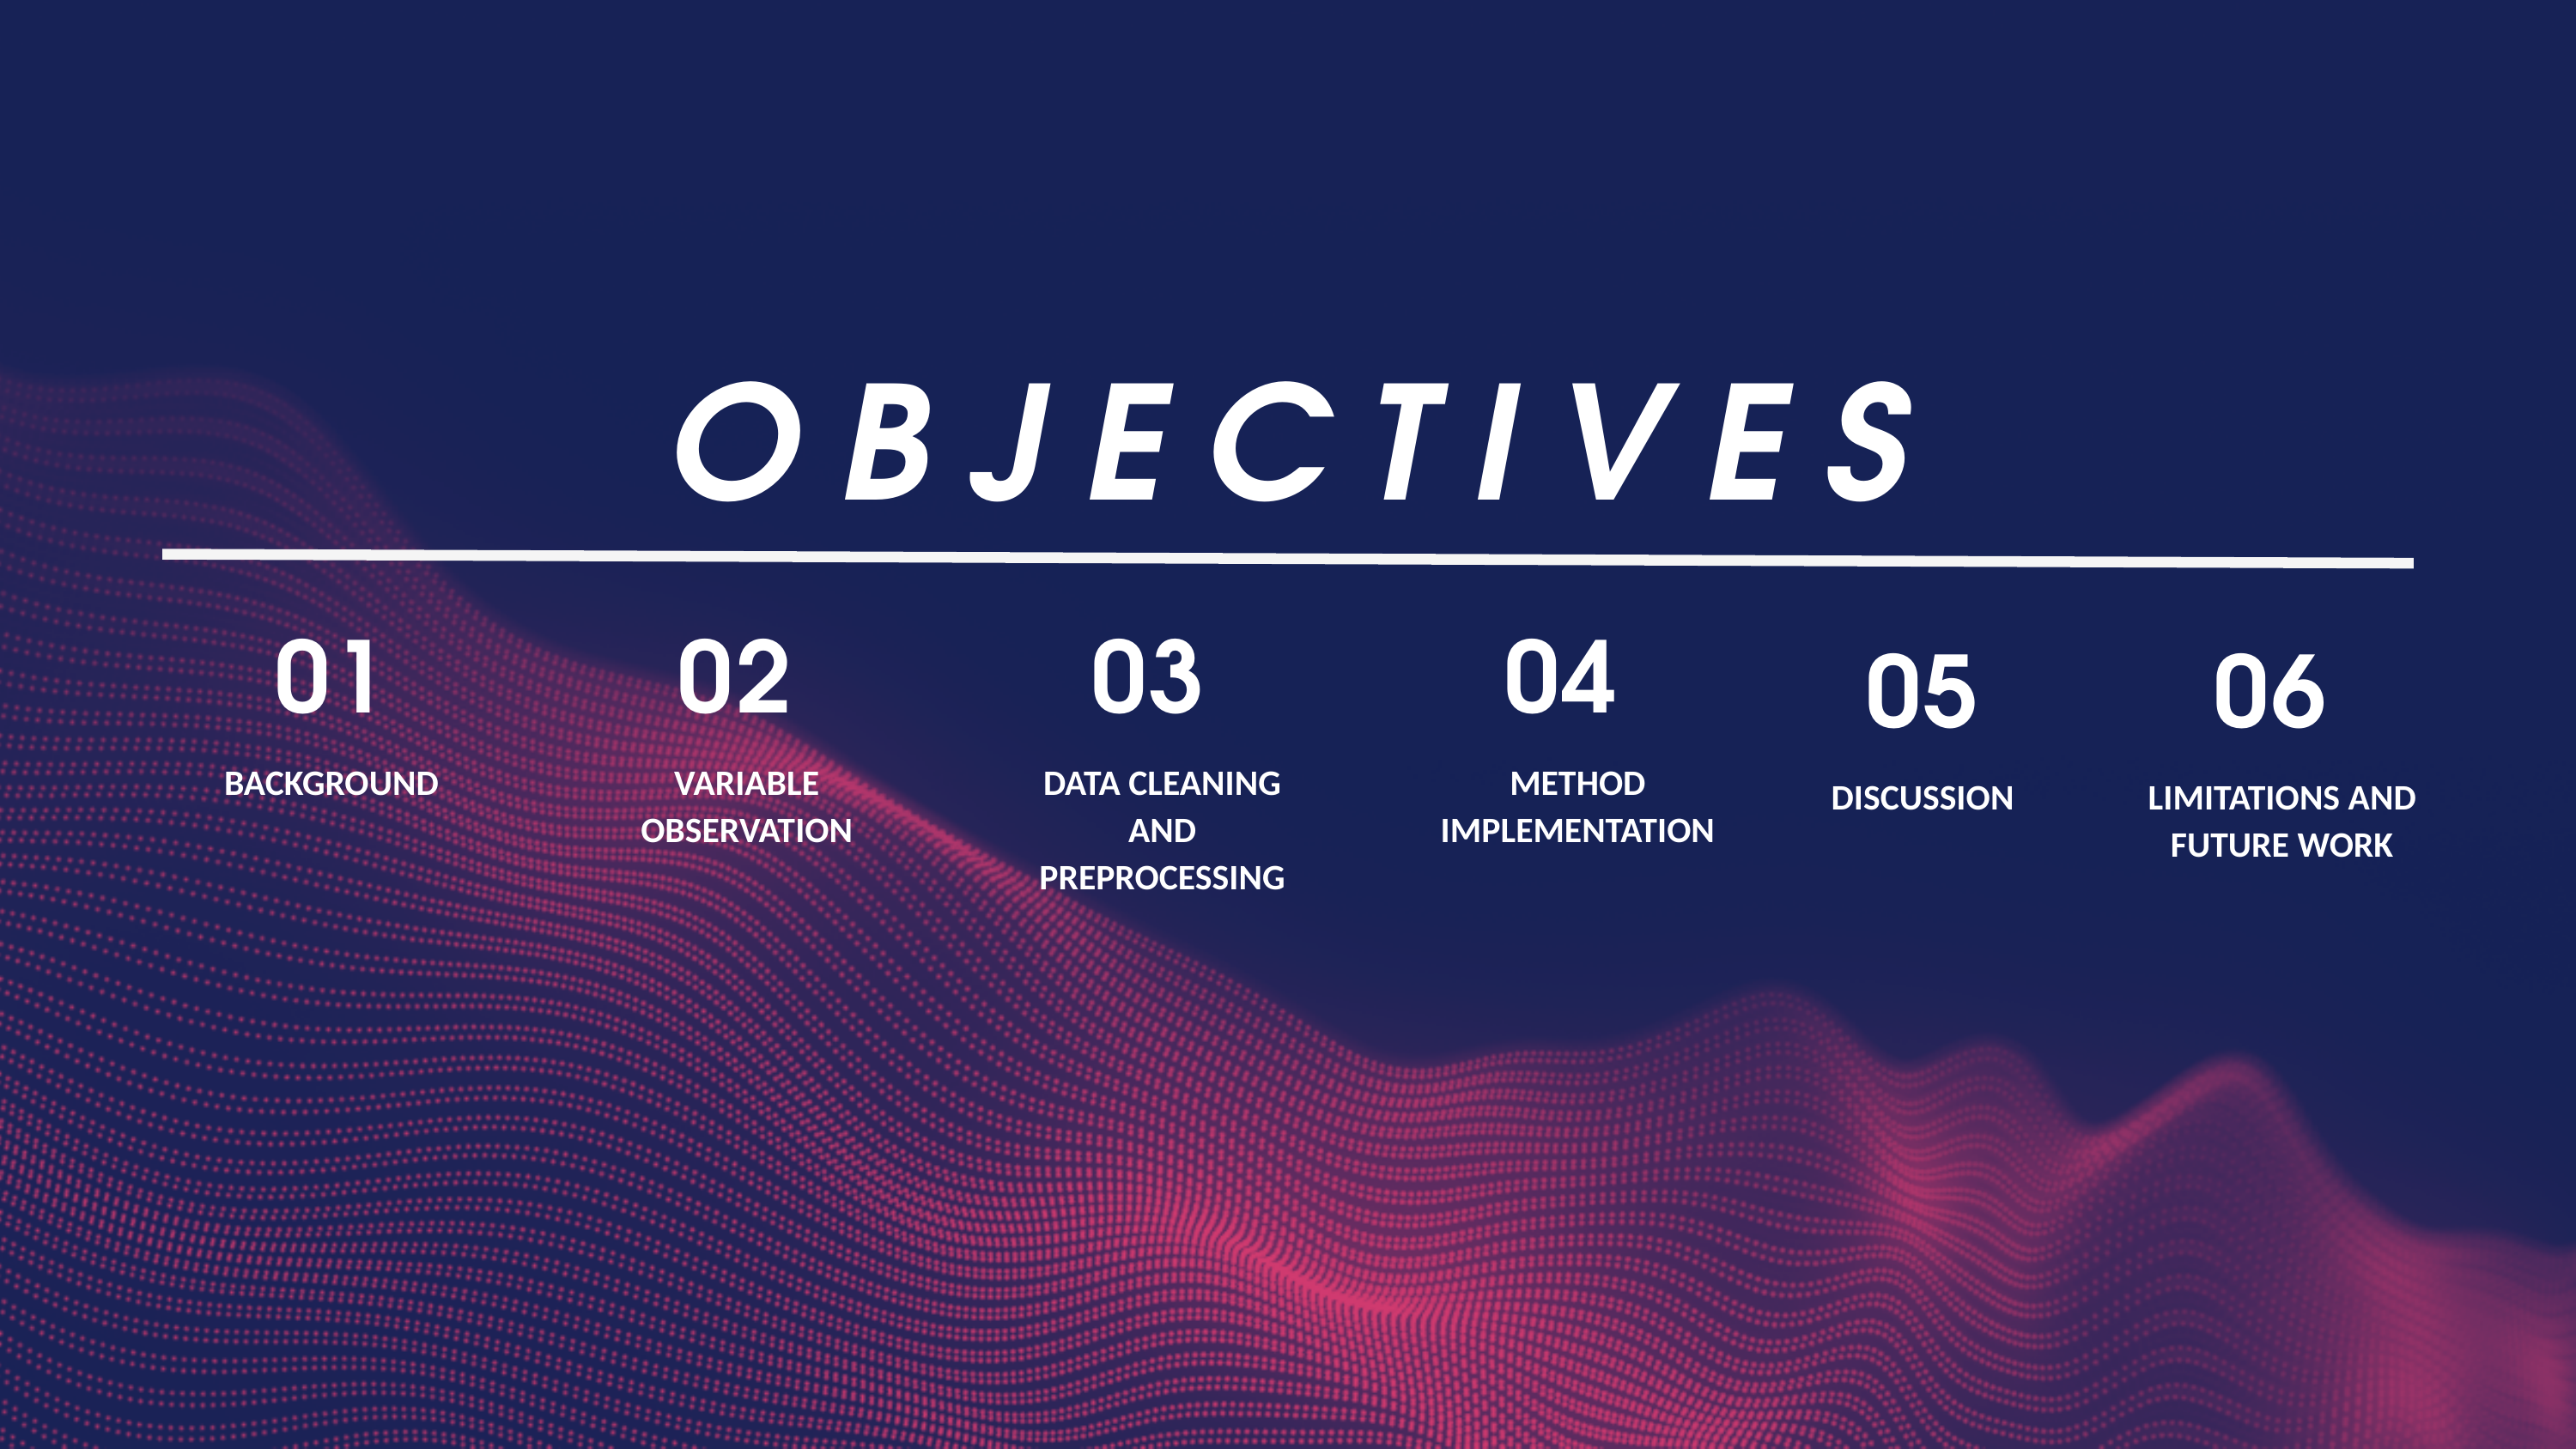

OBJECTIVES

01
02
03
04
05
06
BACKGROUND
VARIABLE
OBSERVATION
DATA CLEANING AND PREPROCESSING
METHOD IMPLEMENTATION
DISCUSSION

LIMITATIONS AND FUTURE WORK